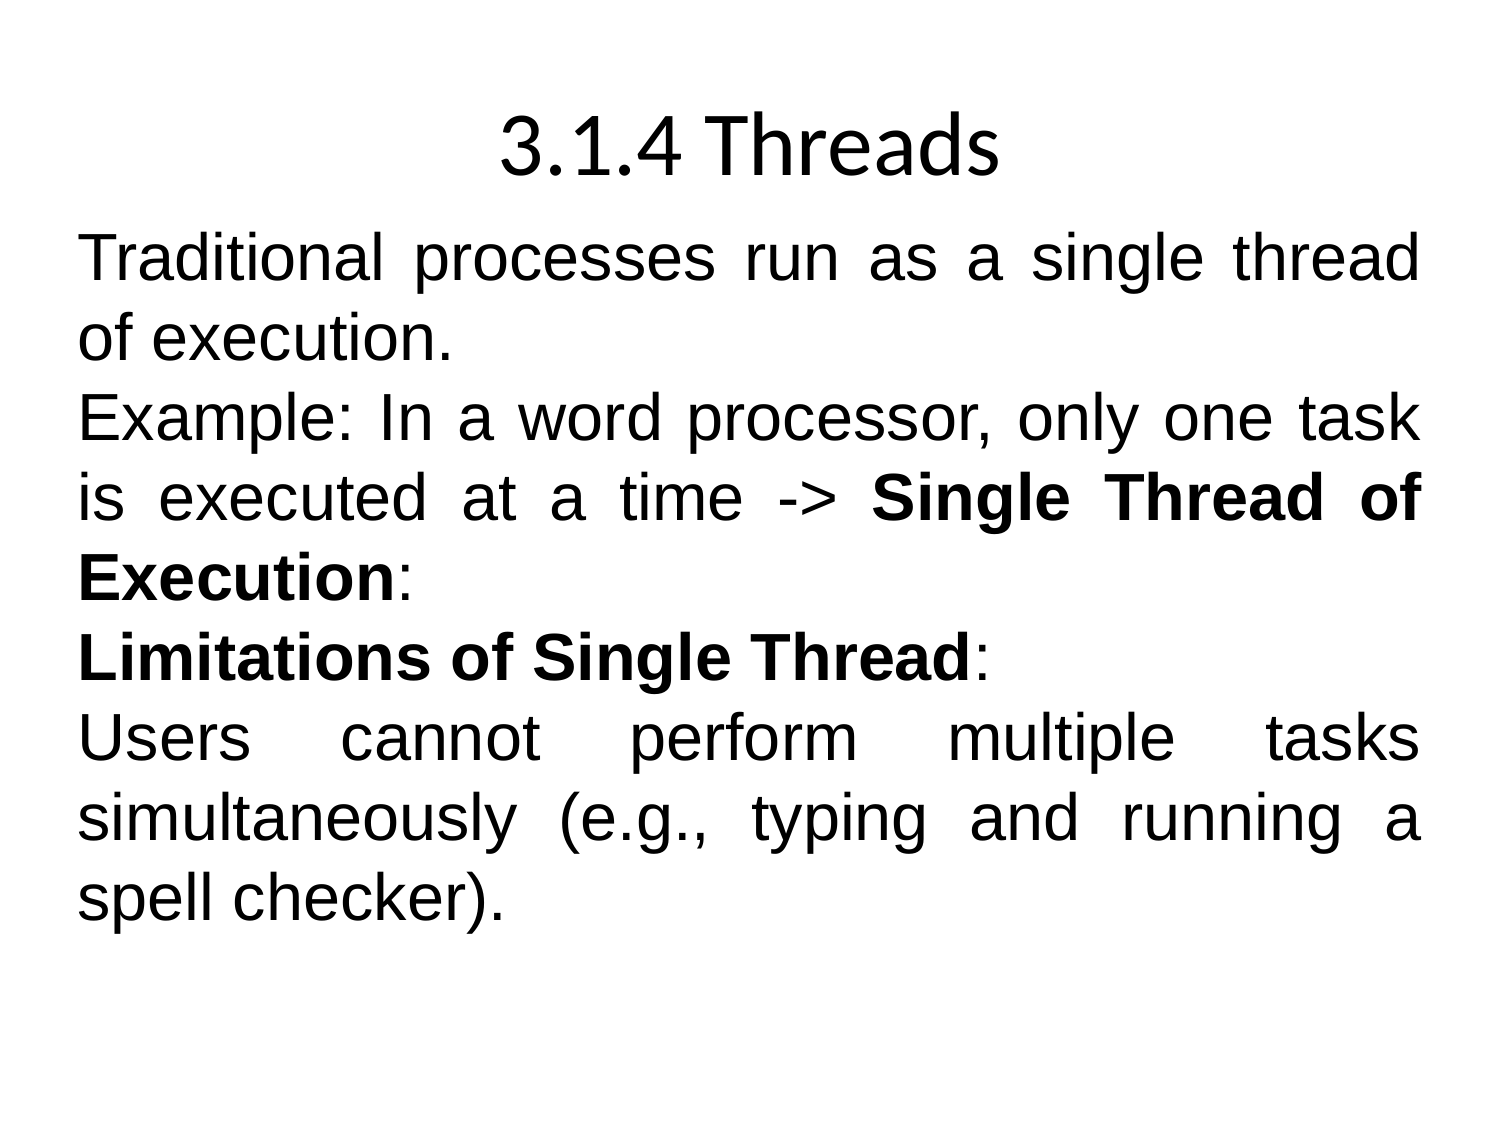

# 3.1.4 Threads
Traditional processes run as a single thread of execution.
Example: In a word processor, only one task is executed at a time -> Single Thread of Execution:
Limitations of Single Thread:
Users cannot perform multiple tasks simultaneously (e.g., typing and running a spell checker).